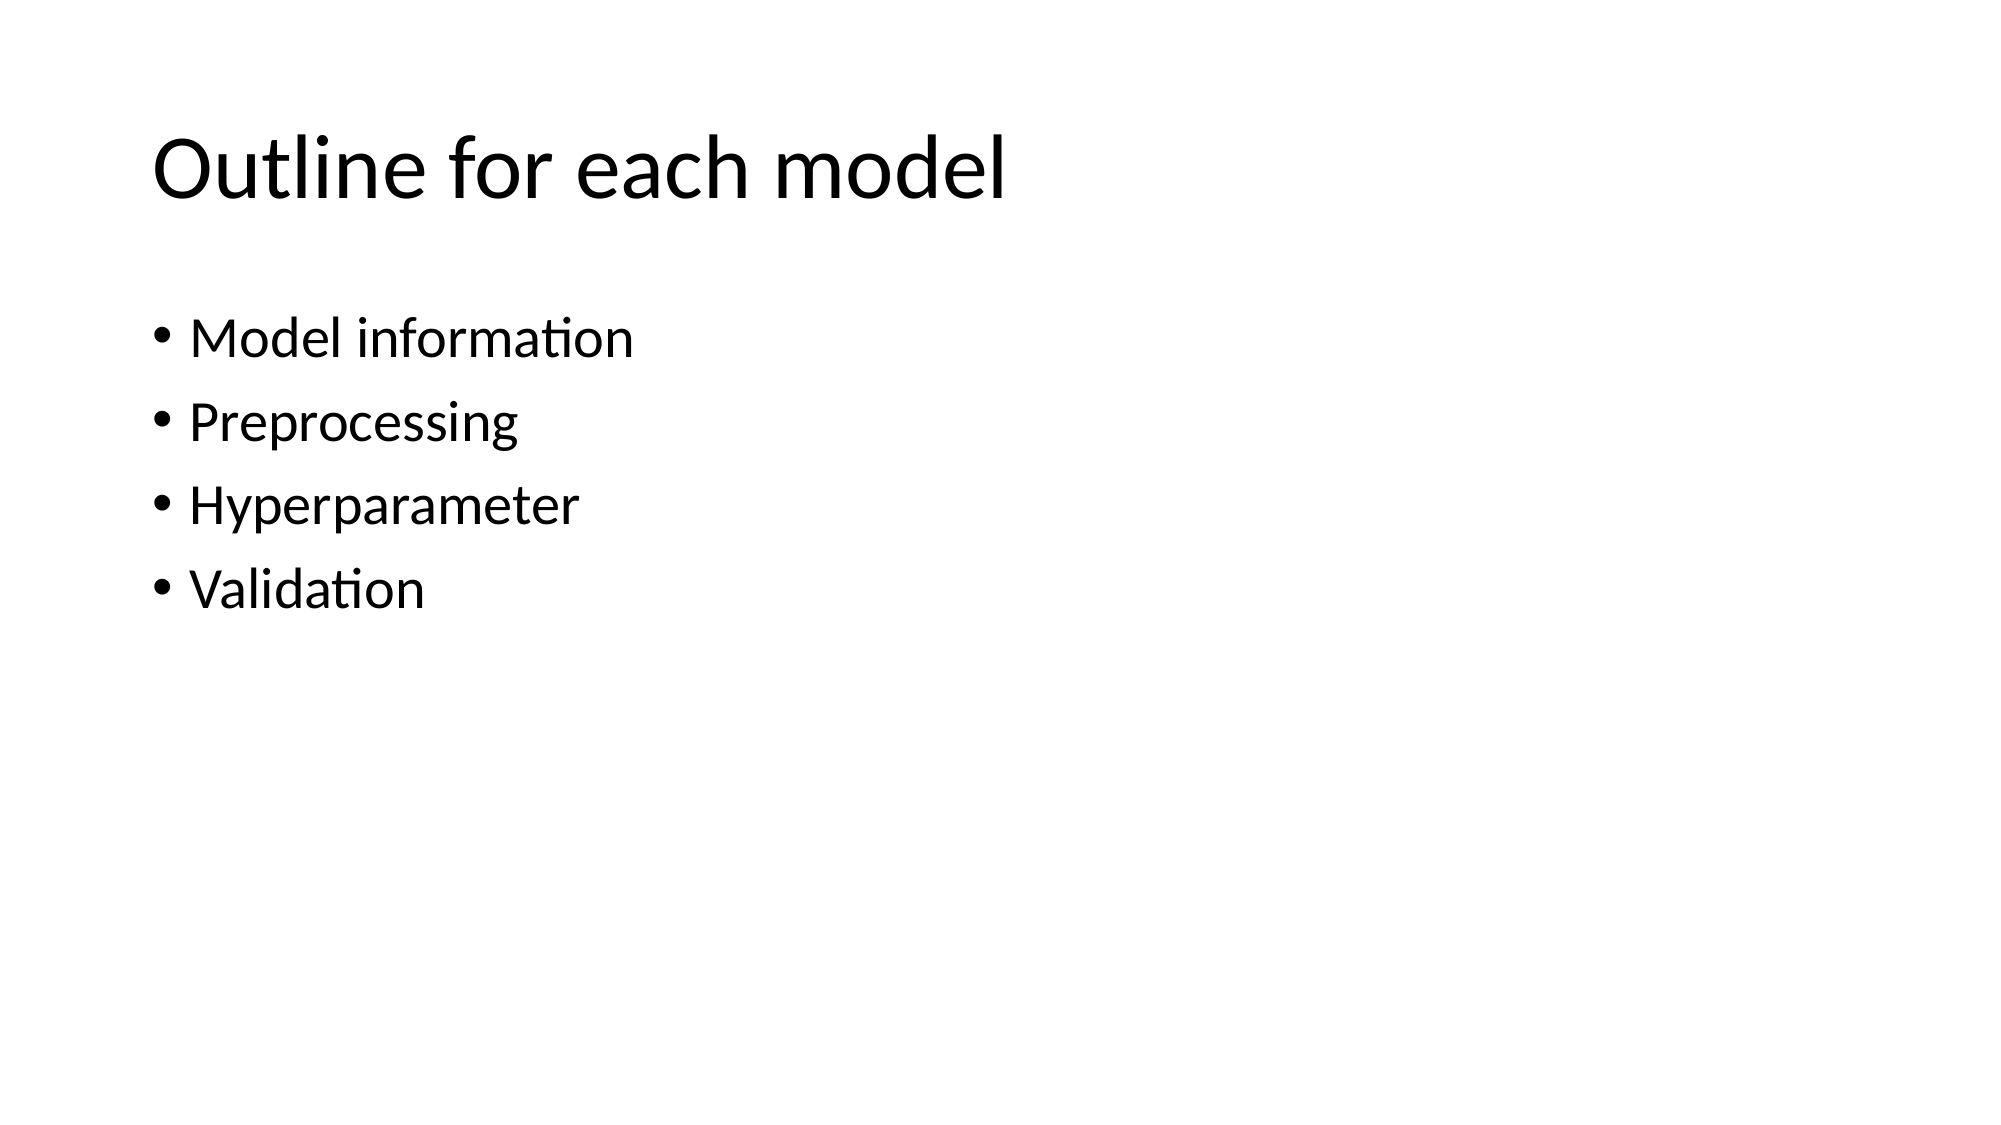

# Outline for each model
Model information
Preprocessing
Hyperparameter
Validation